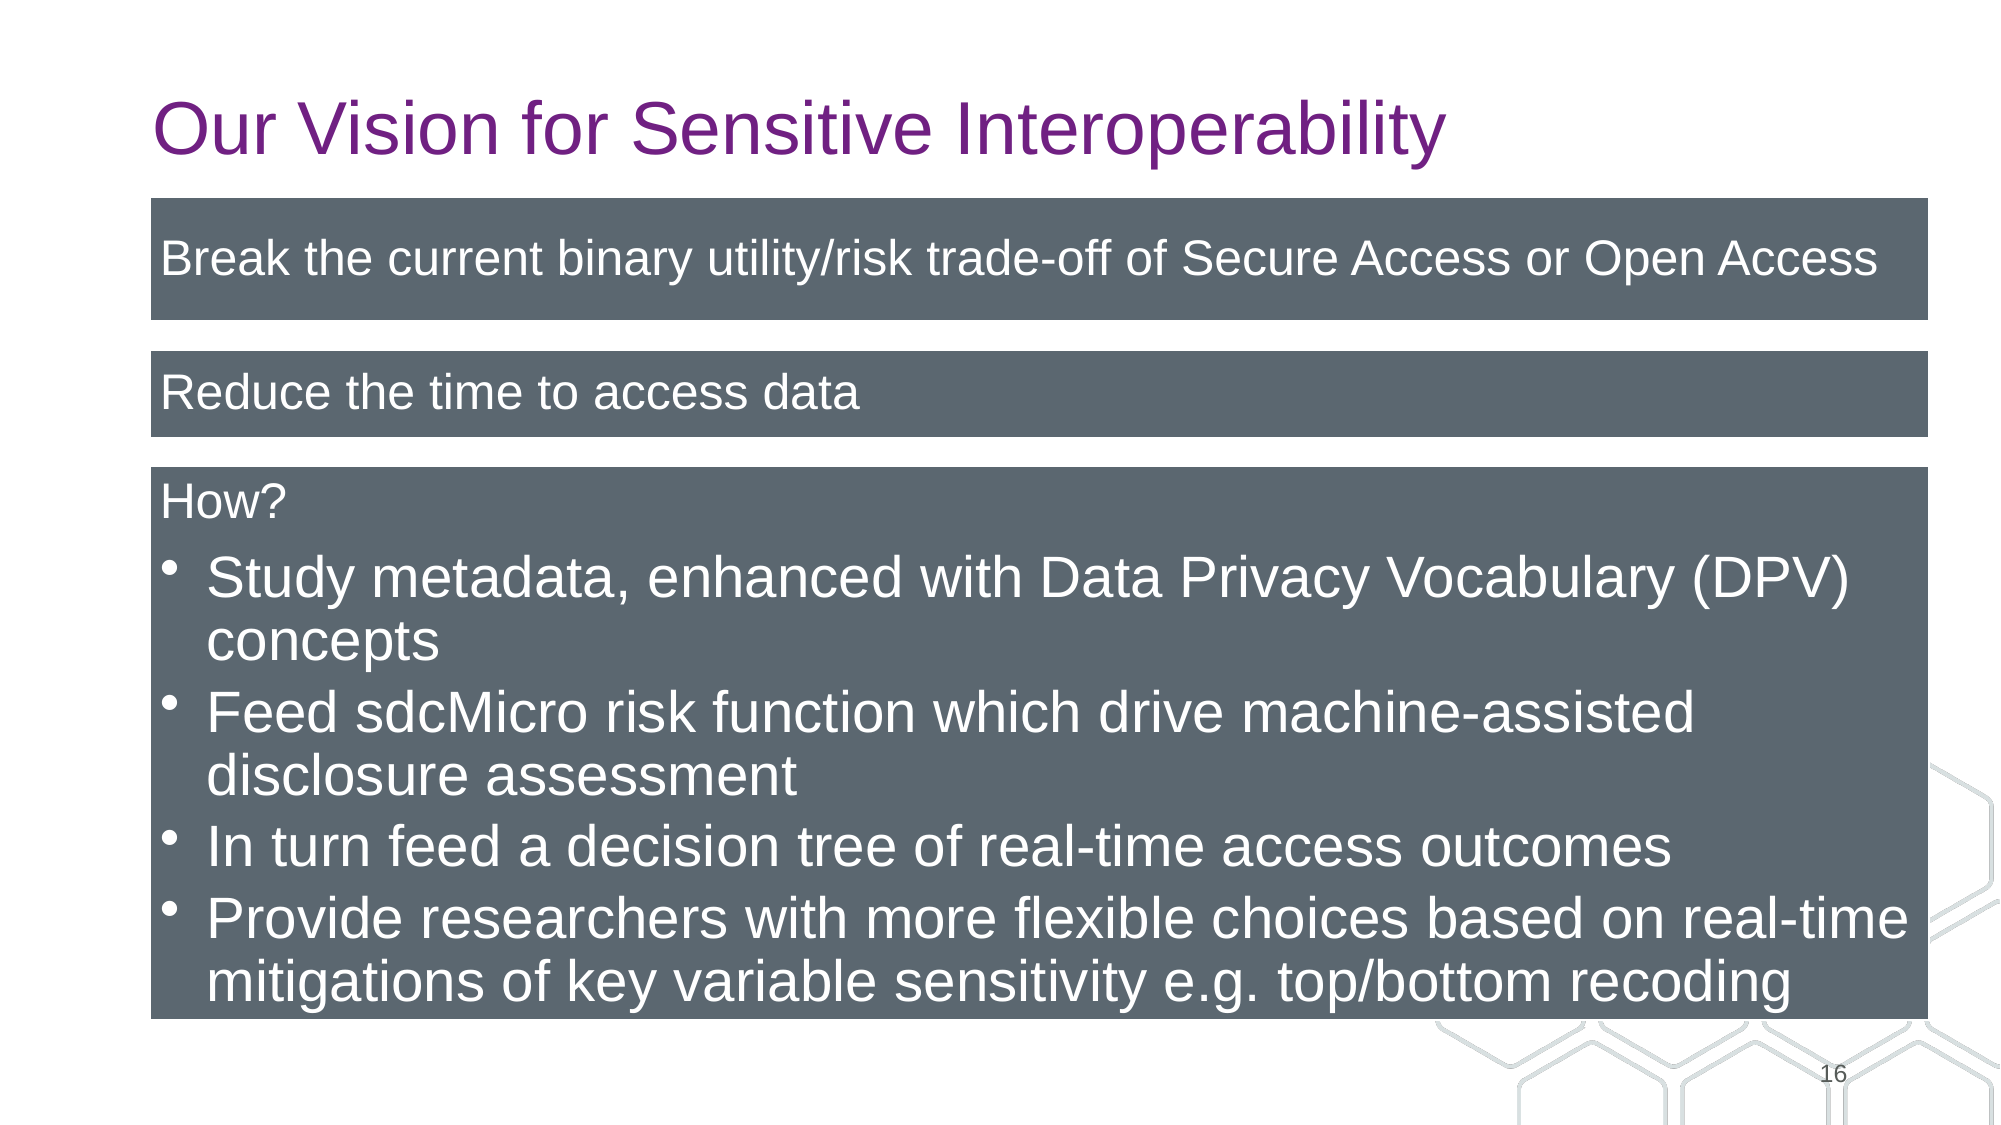

# Our Vision for Sensitive Interoperability
Break the current binary utility/risk trade-off of Secure Access or Open Access
Reduce the time to access data
How?
Study metadata, enhanced with Data Privacy Vocabulary (DPV) concepts
Feed sdcMicro risk function which drive machine-assisted disclosure assessment
In turn feed a decision tree of real-time access outcomes
Provide researchers with more flexible choices based on real-time mitigations of key variable sensitivity e.g. top/bottom recoding
16